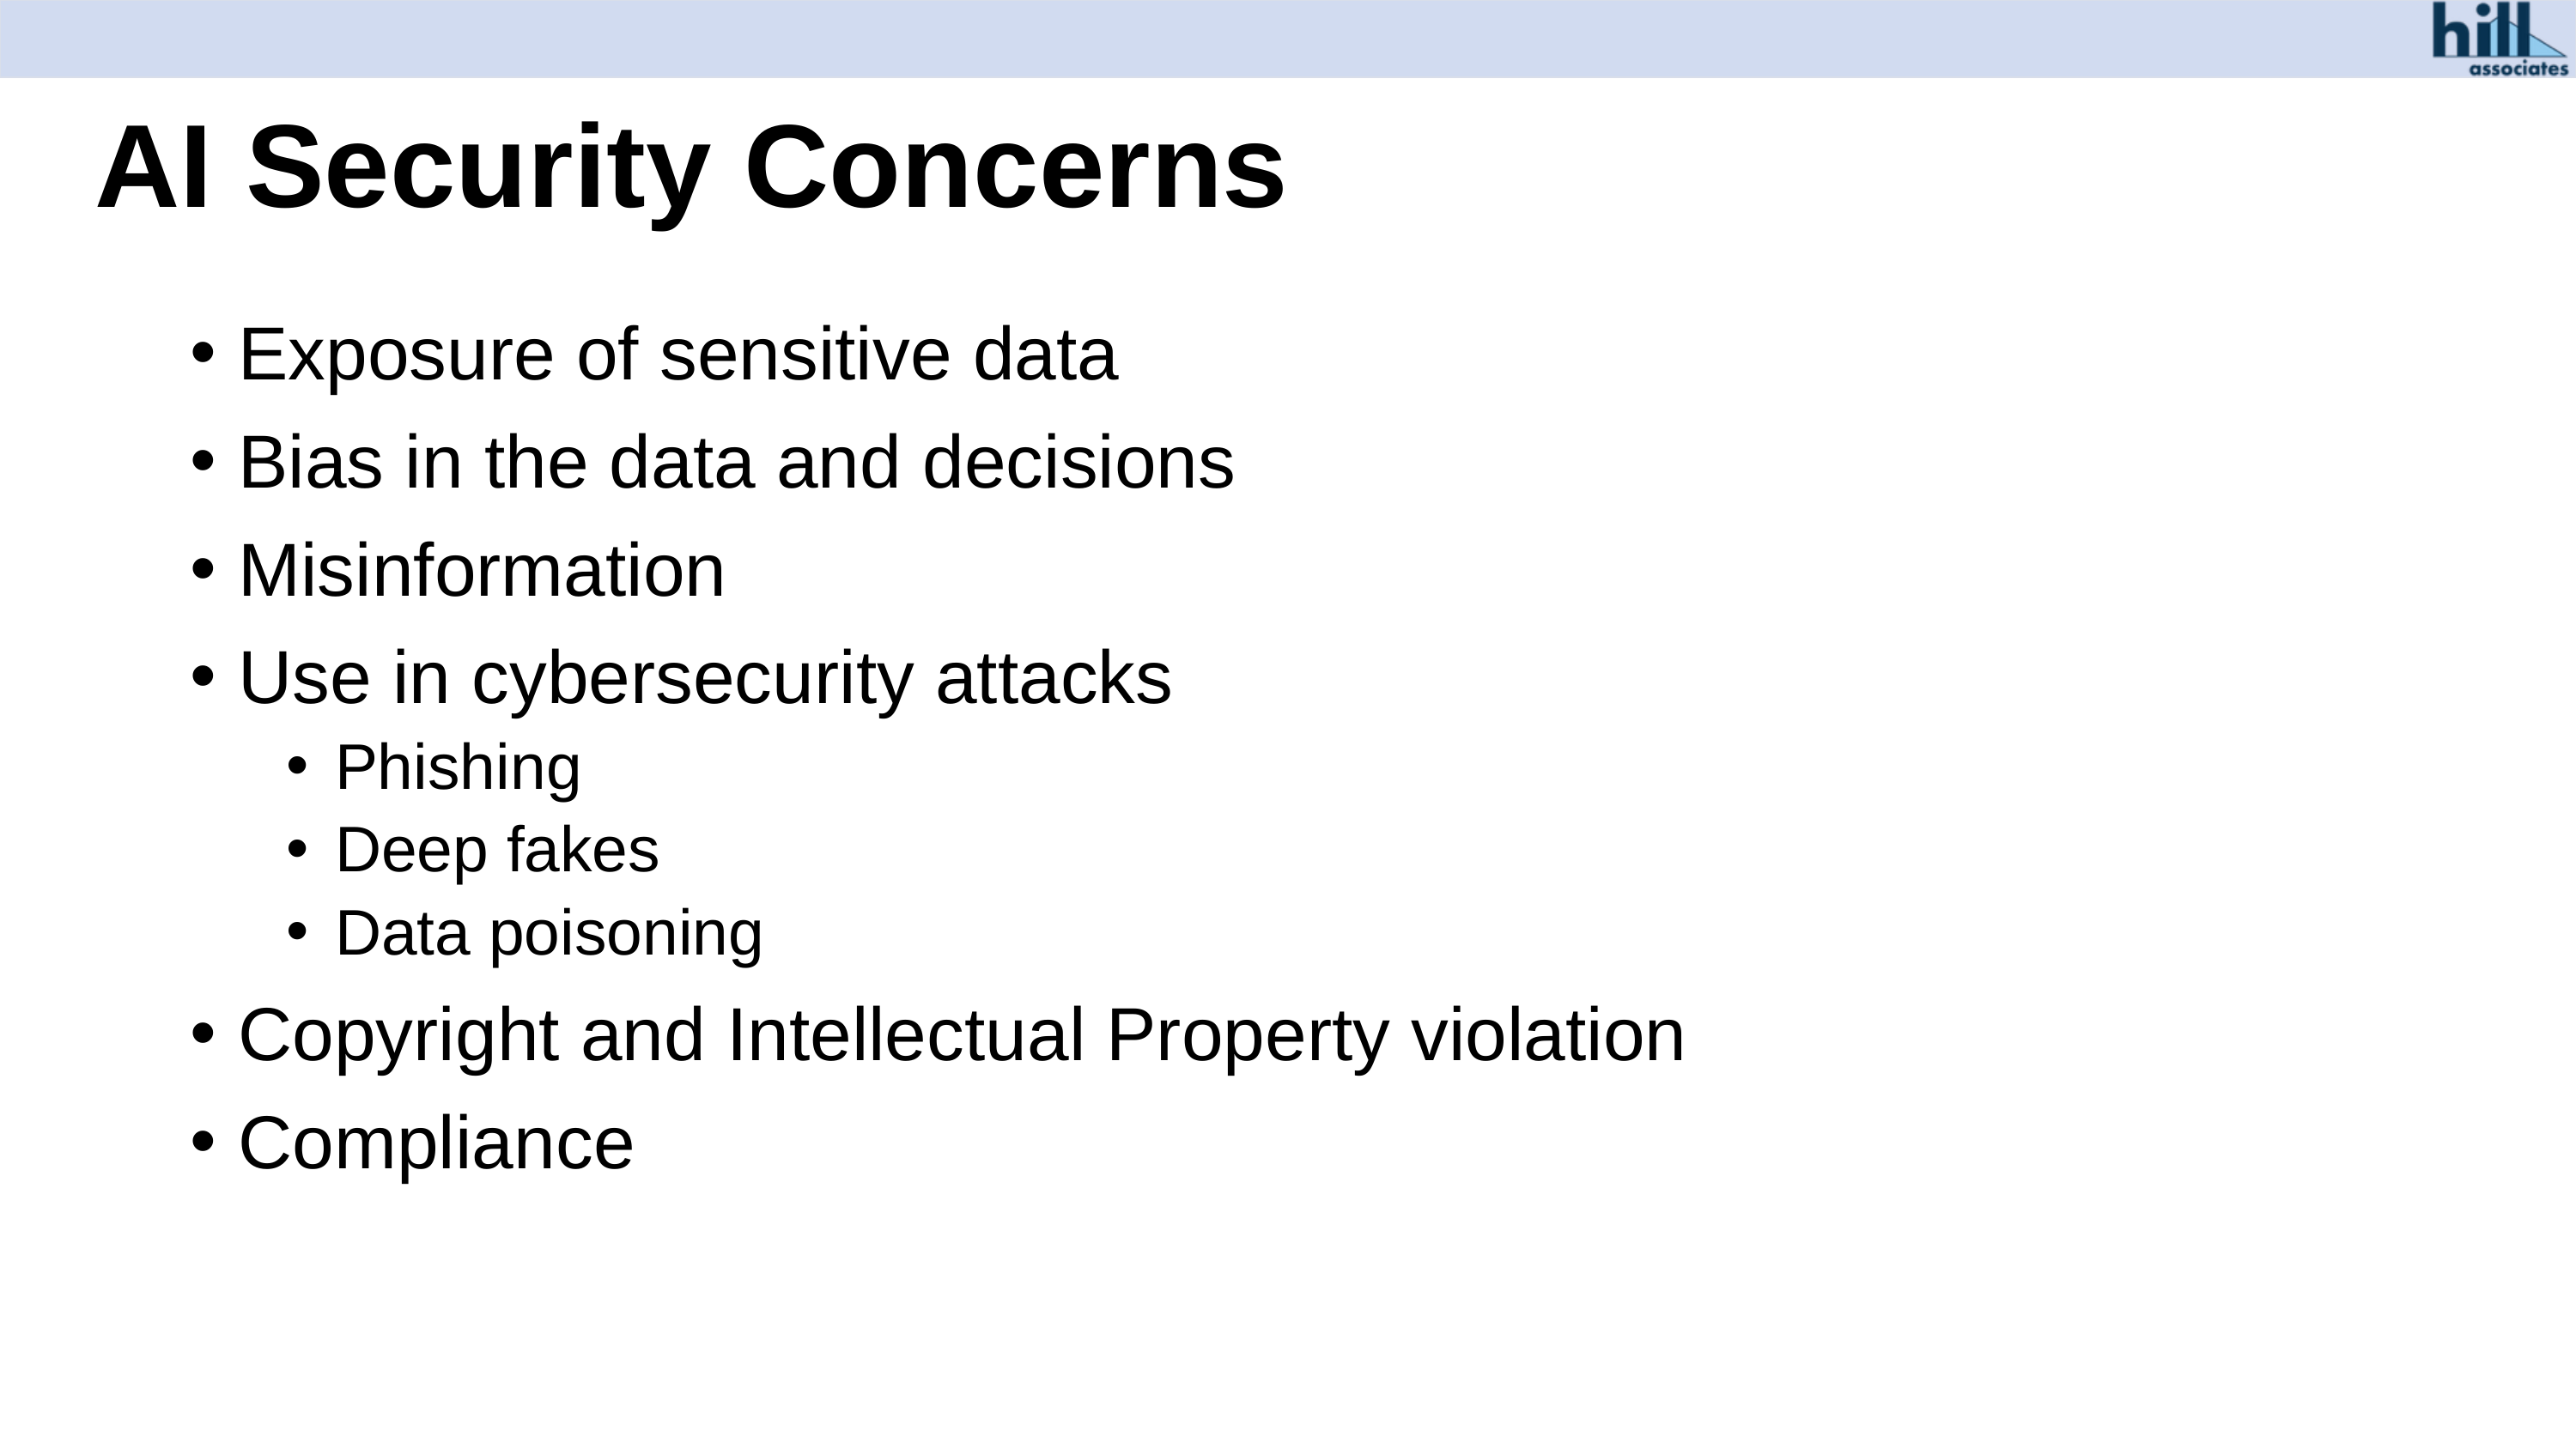

# AI Security Concerns
Exposure of sensitive data
Bias in the data and decisions
Misinformation
Use in cybersecurity attacks
Phishing
Deep fakes
Data poisoning
Copyright and Intellectual Property violation
Compliance